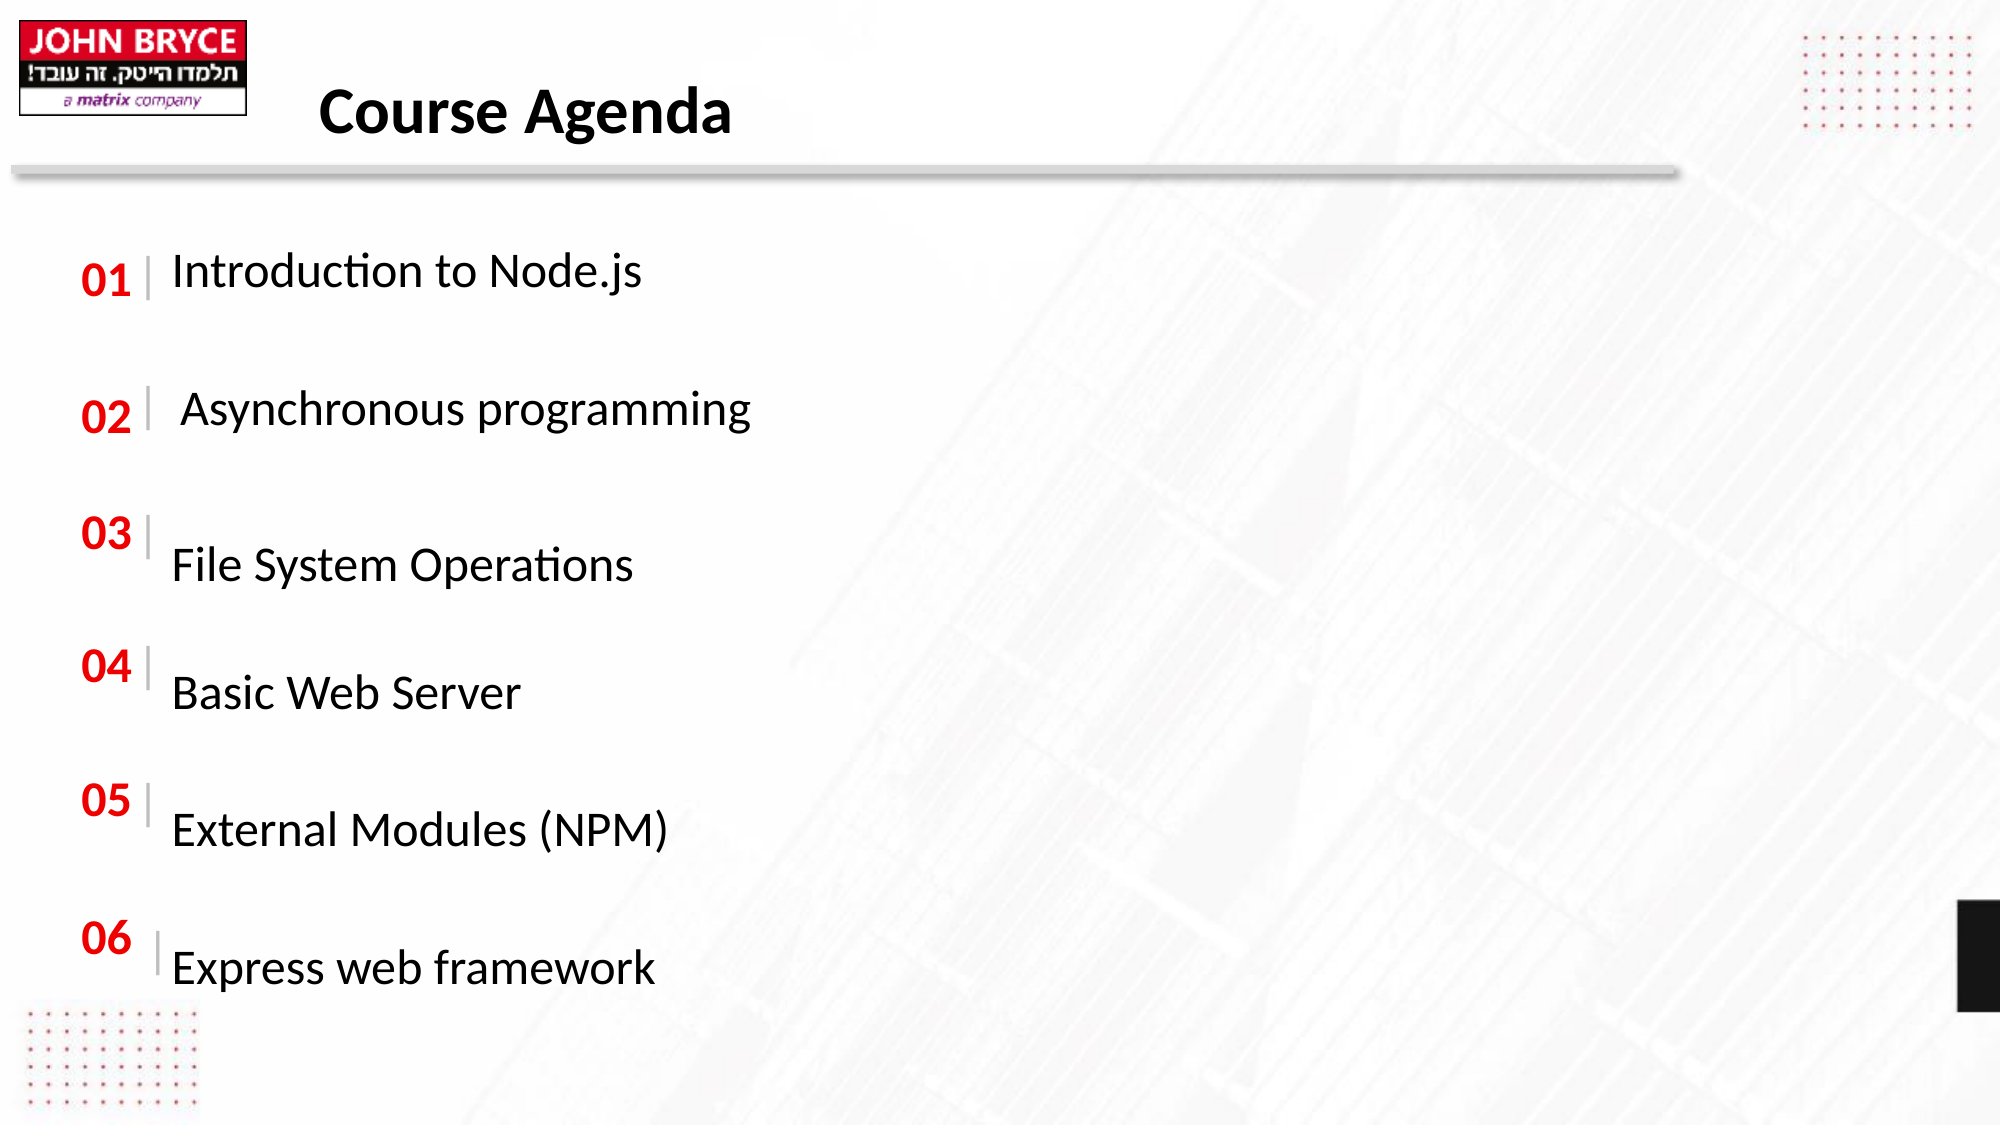

Course Agenda

Introduction to Node.js
|
01
|
Asynchronous programming
02
03
|
File System Operations
Basic Web Server
|
04
External Modules (NPM)
05
|
Express web framework

06
|